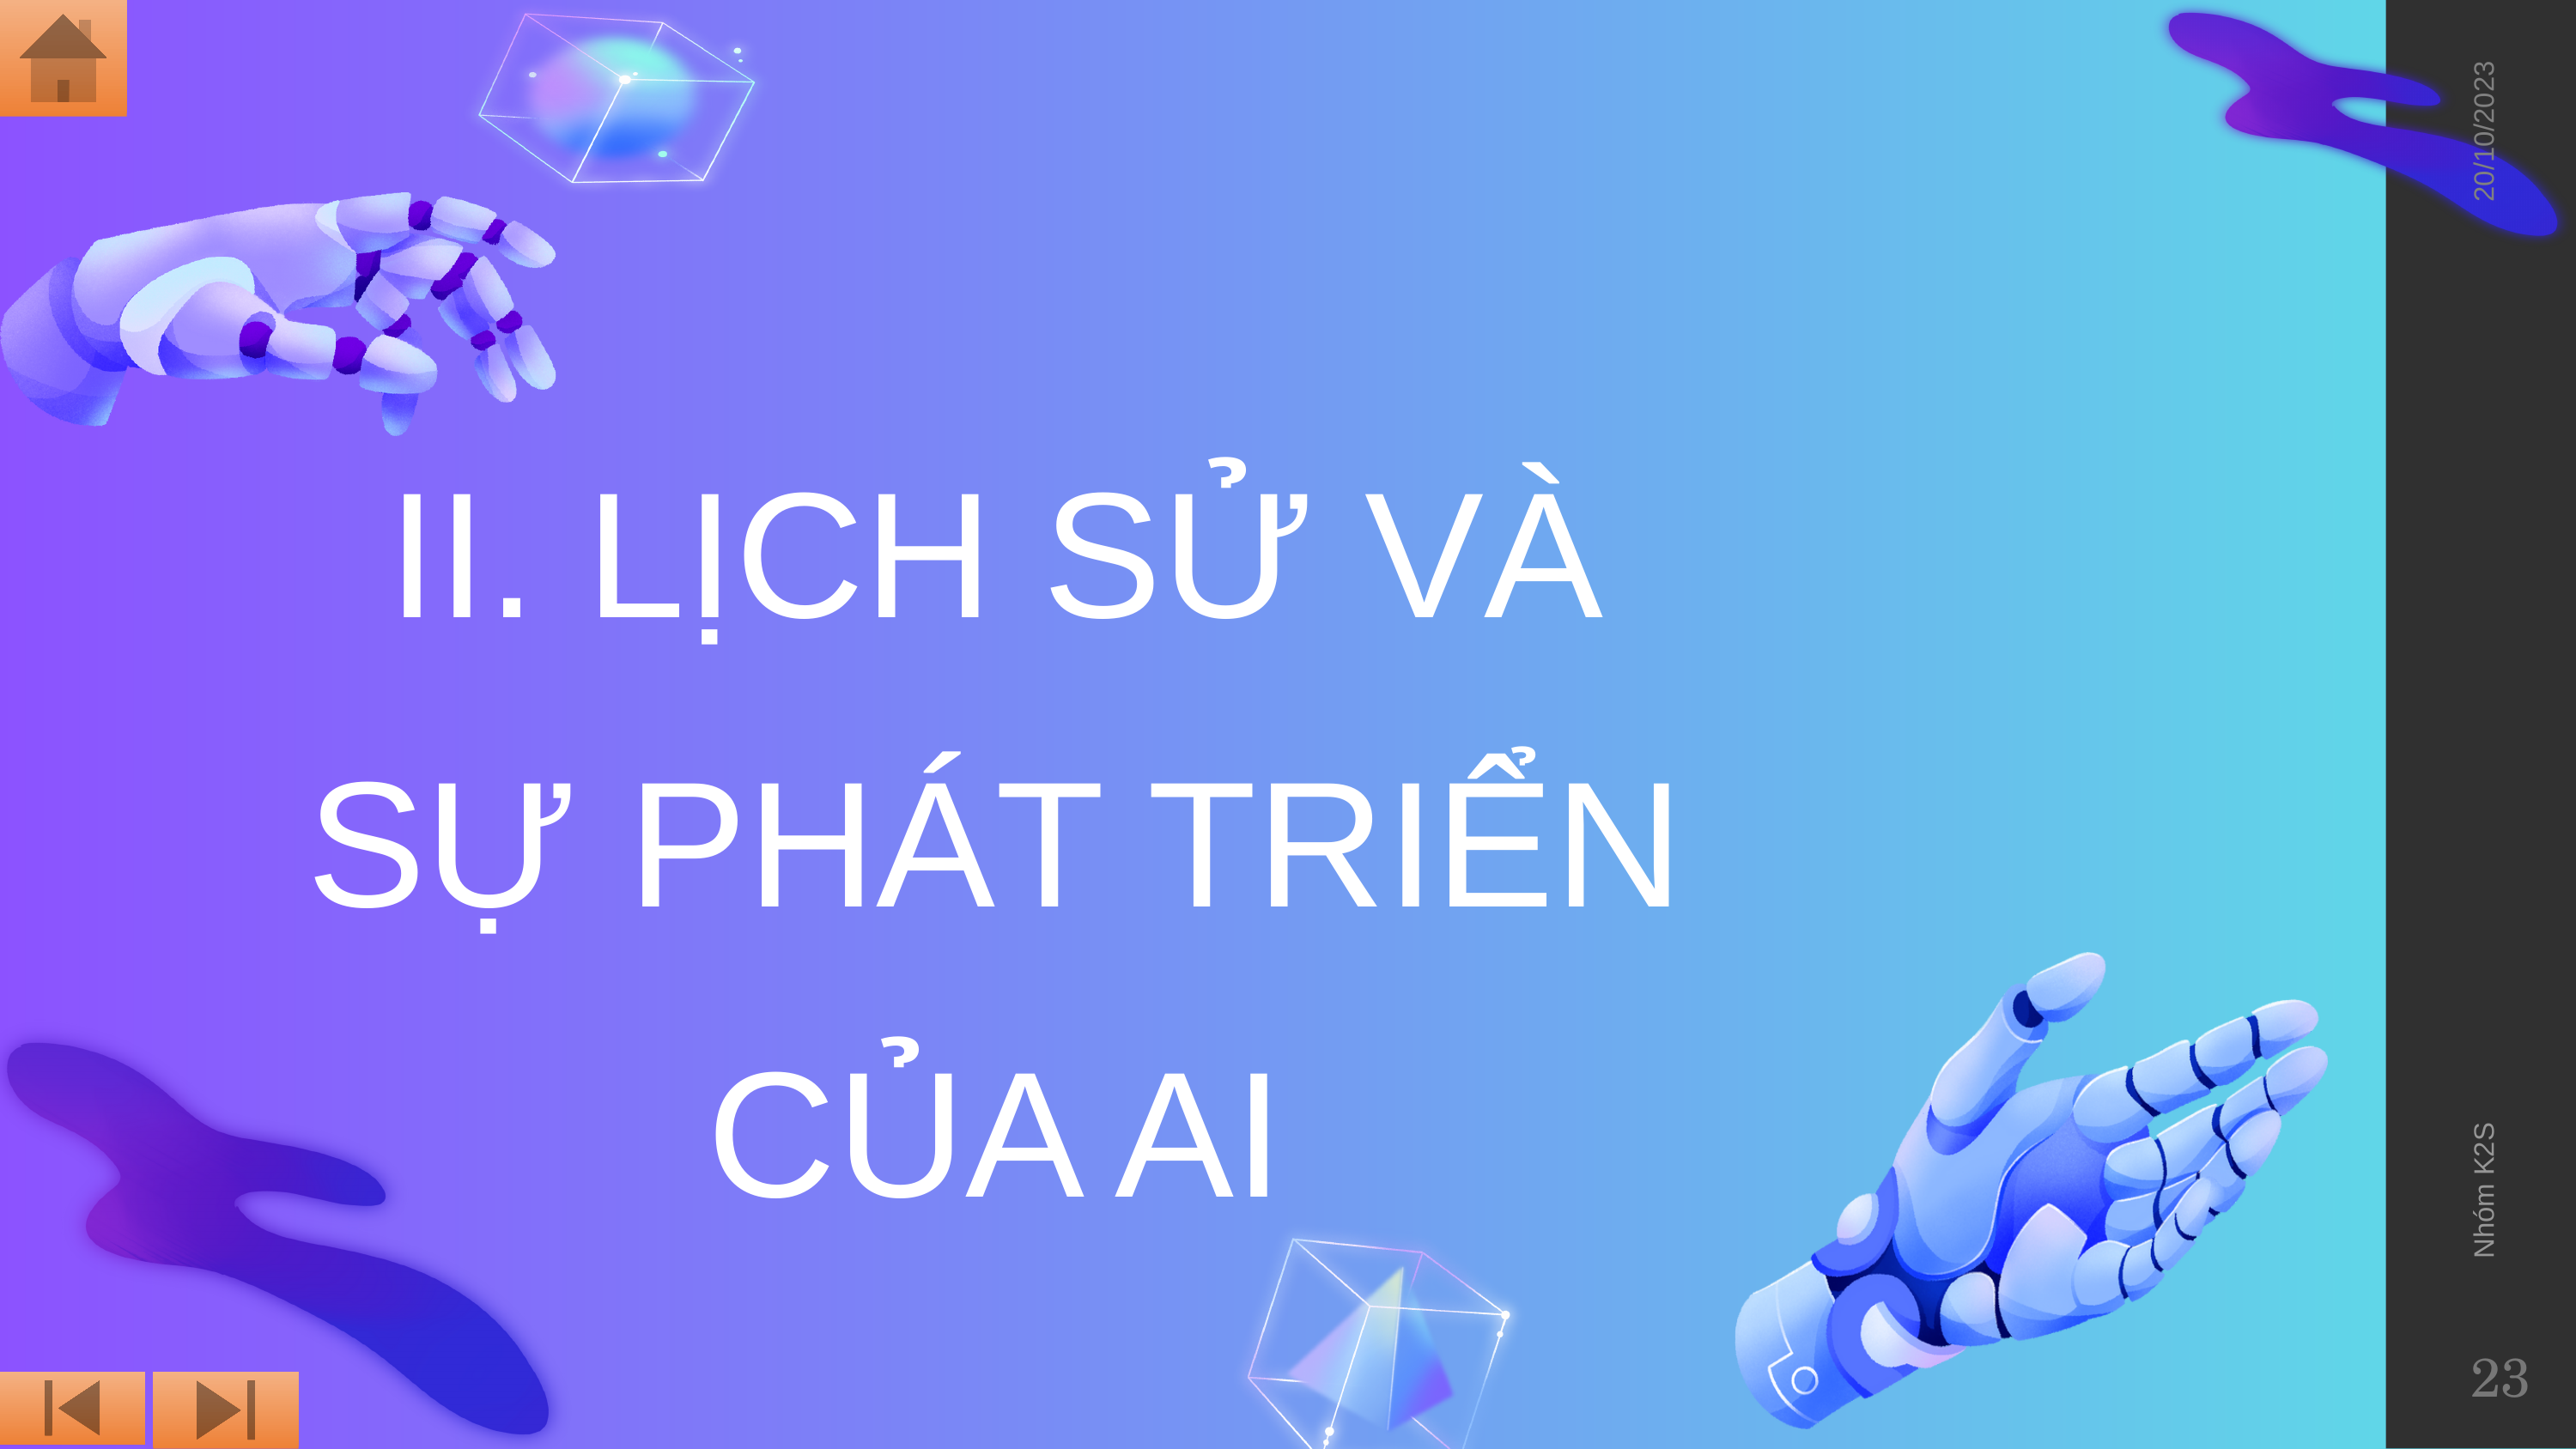

20/10/2023
II. LỊCH SỬ VÀ SỰ PHÁT TRIỂN CỦA AI
Nhóm K2S

23